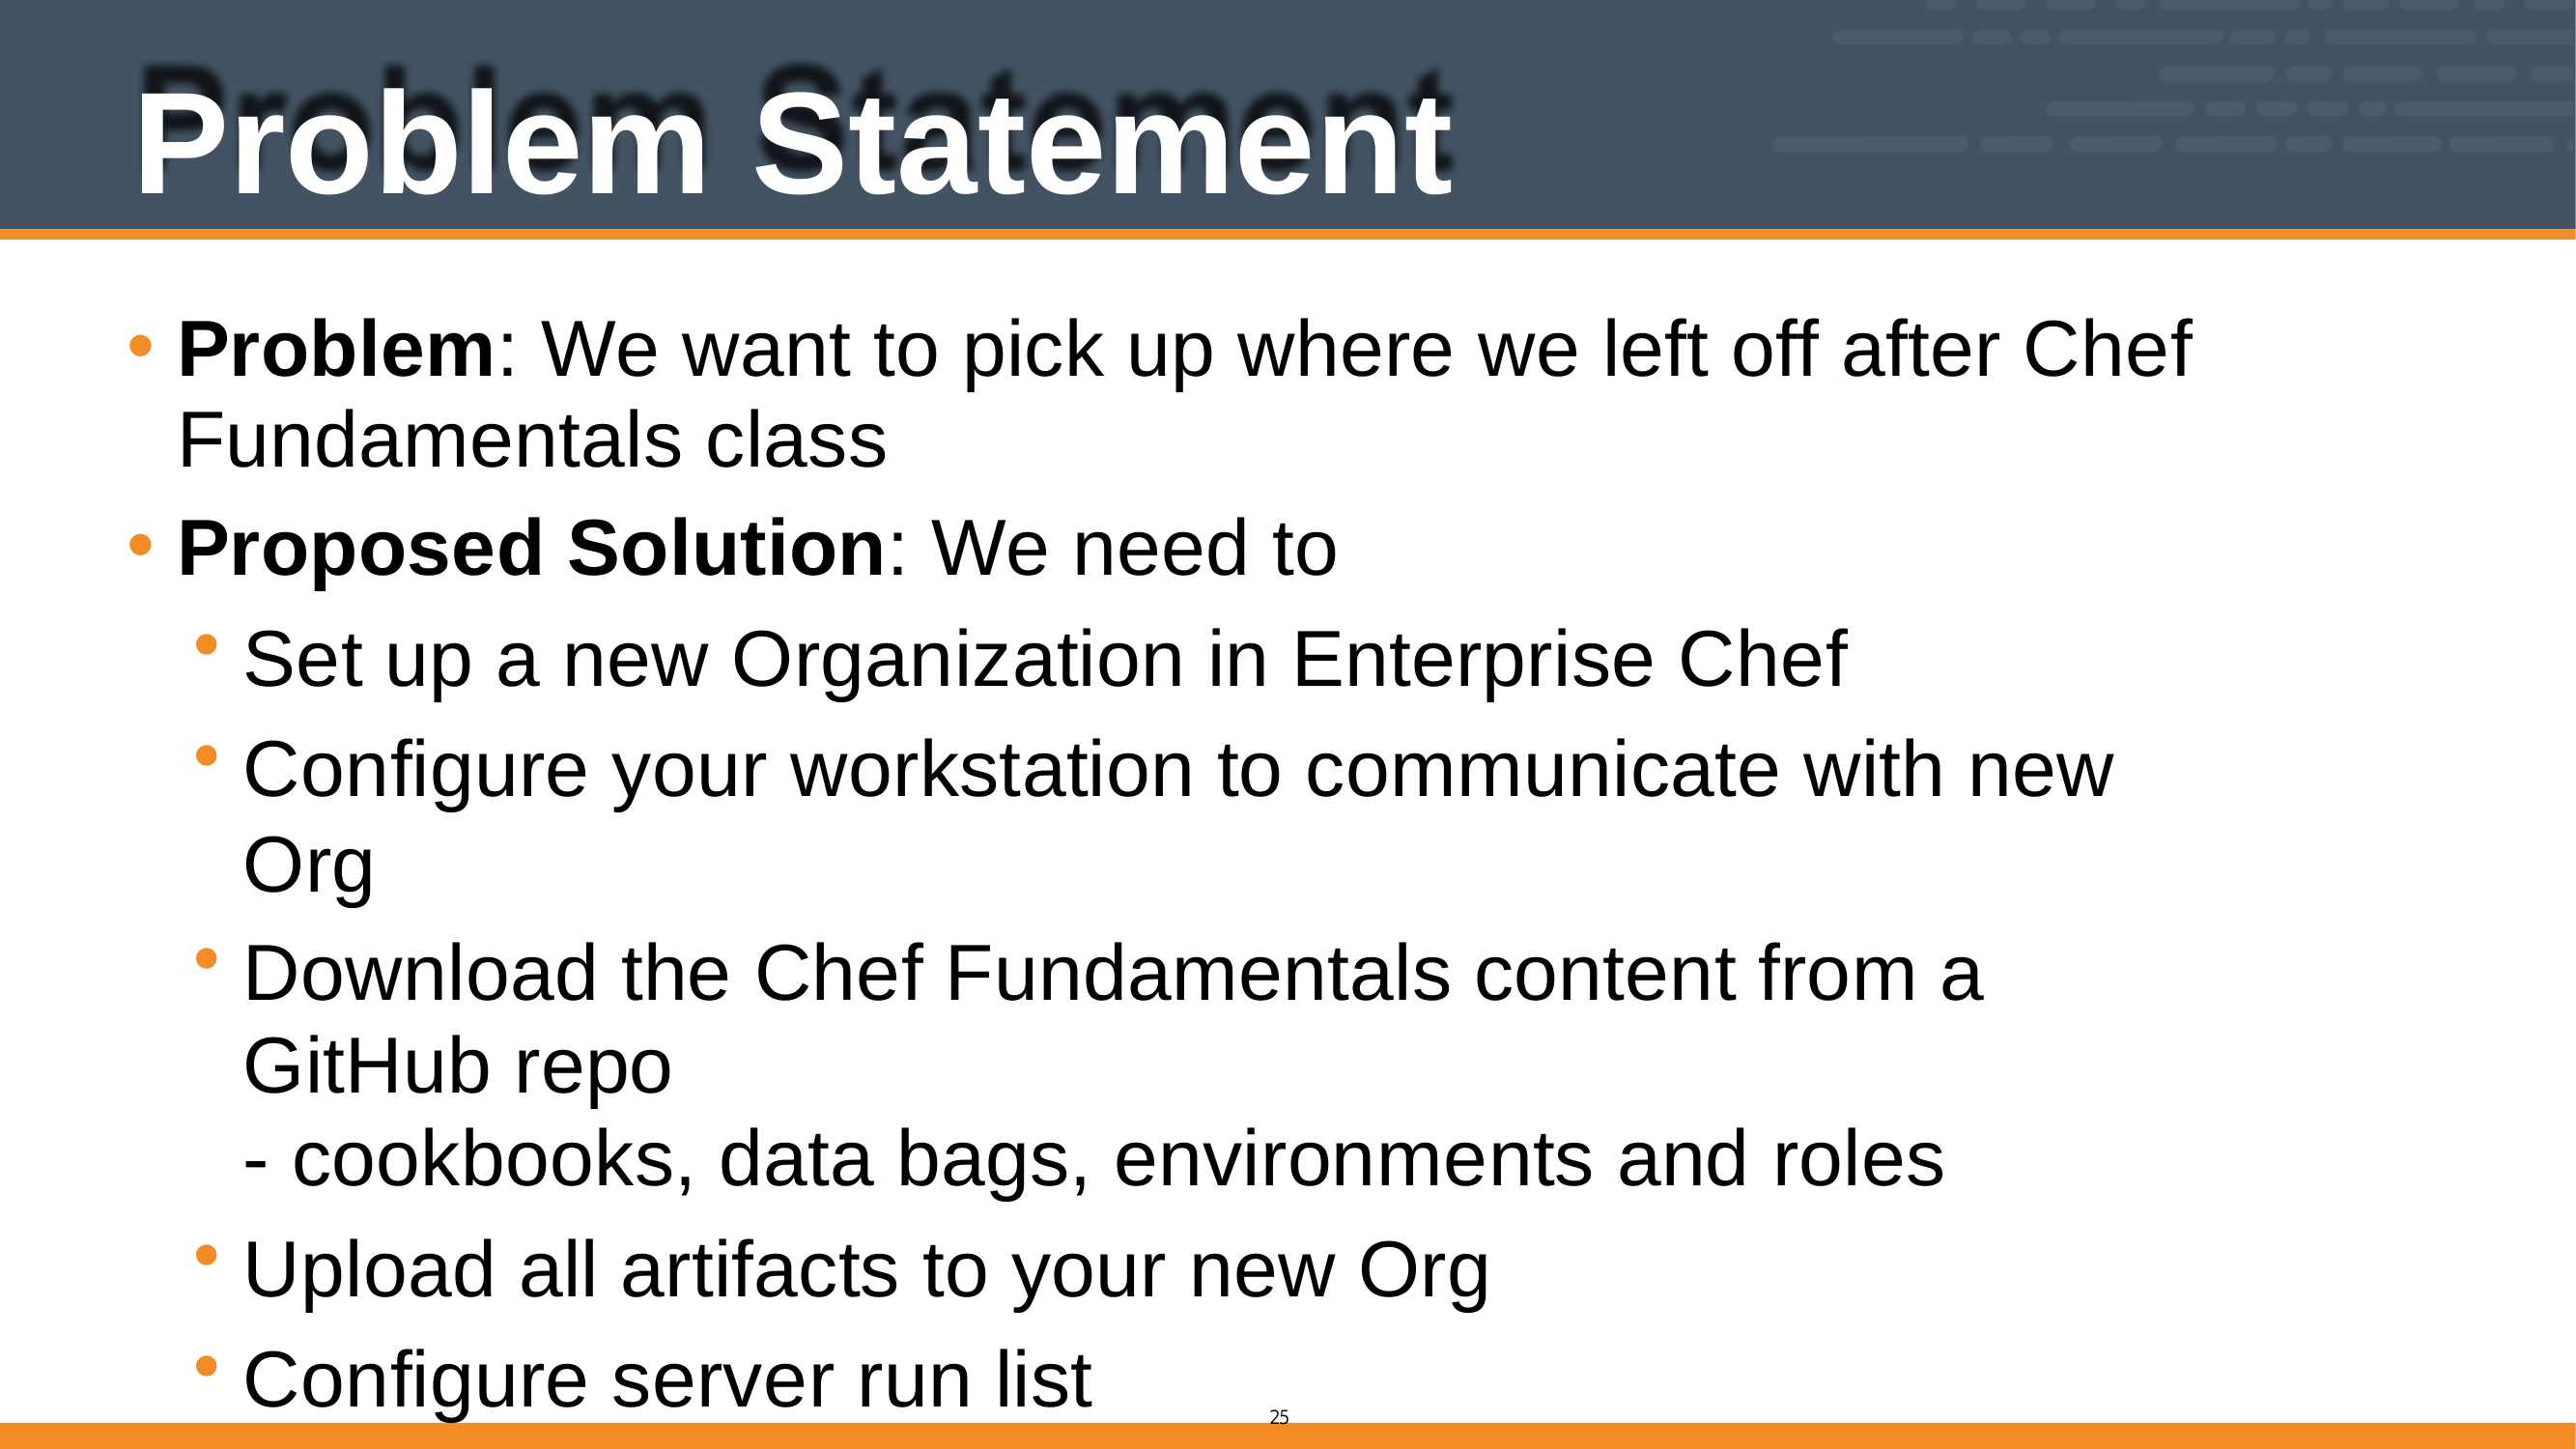

# Problem Statement

Problem: We want to pick up where we left off after Chef Fundamentals class
Proposed Solution: We need to
Set up a new Organization in Enterprise Chef
Configure your workstation to communicate with new Org
Download the Chef Fundamentals content from a GitHub repo
- cookbooks, data bags, environments and roles
Upload all artifacts to your new Org
Configure server run list
Bootstrap server
25